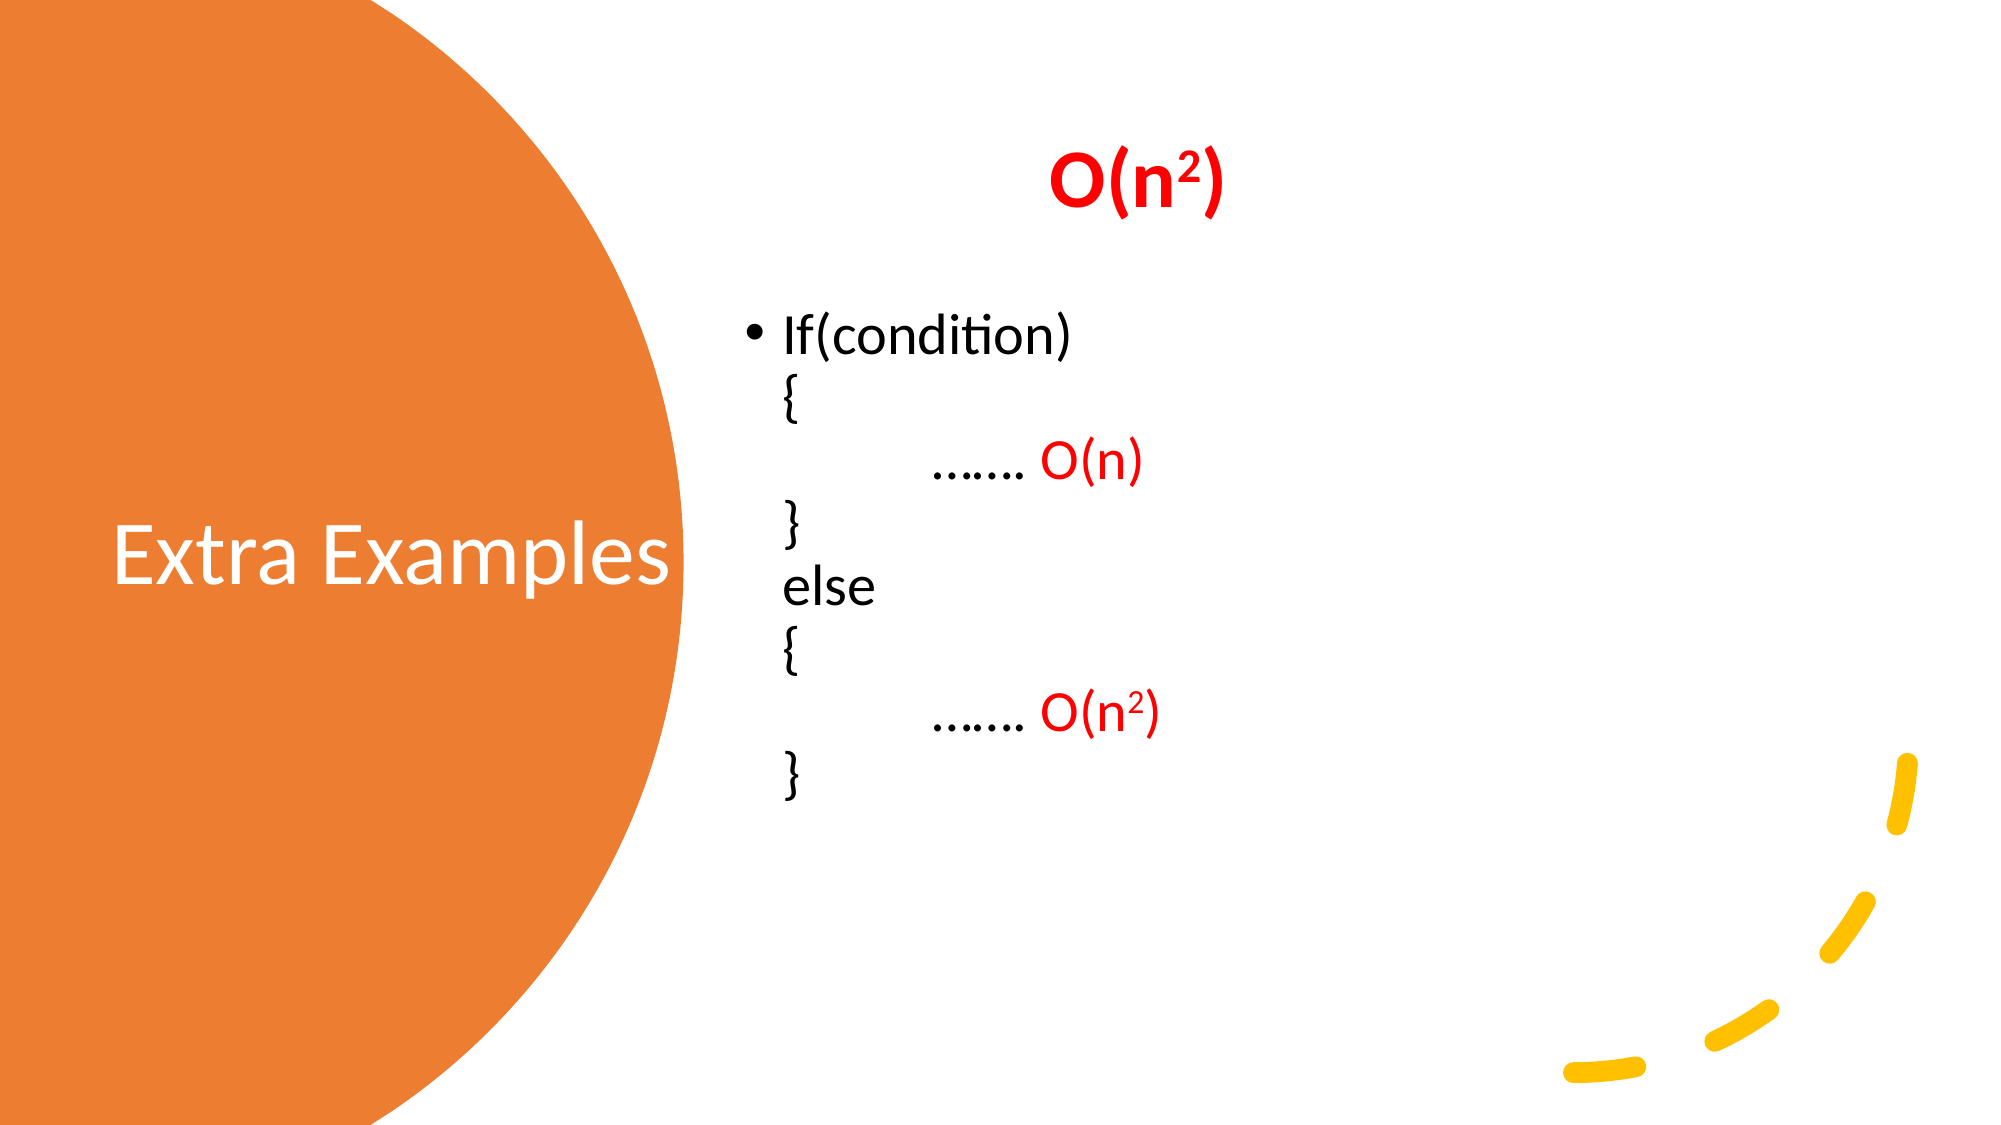

If(condition)
{
	……. O(n)
}
else
{
	……. O(n2)
}
O(n2)
# Extra Examples

34